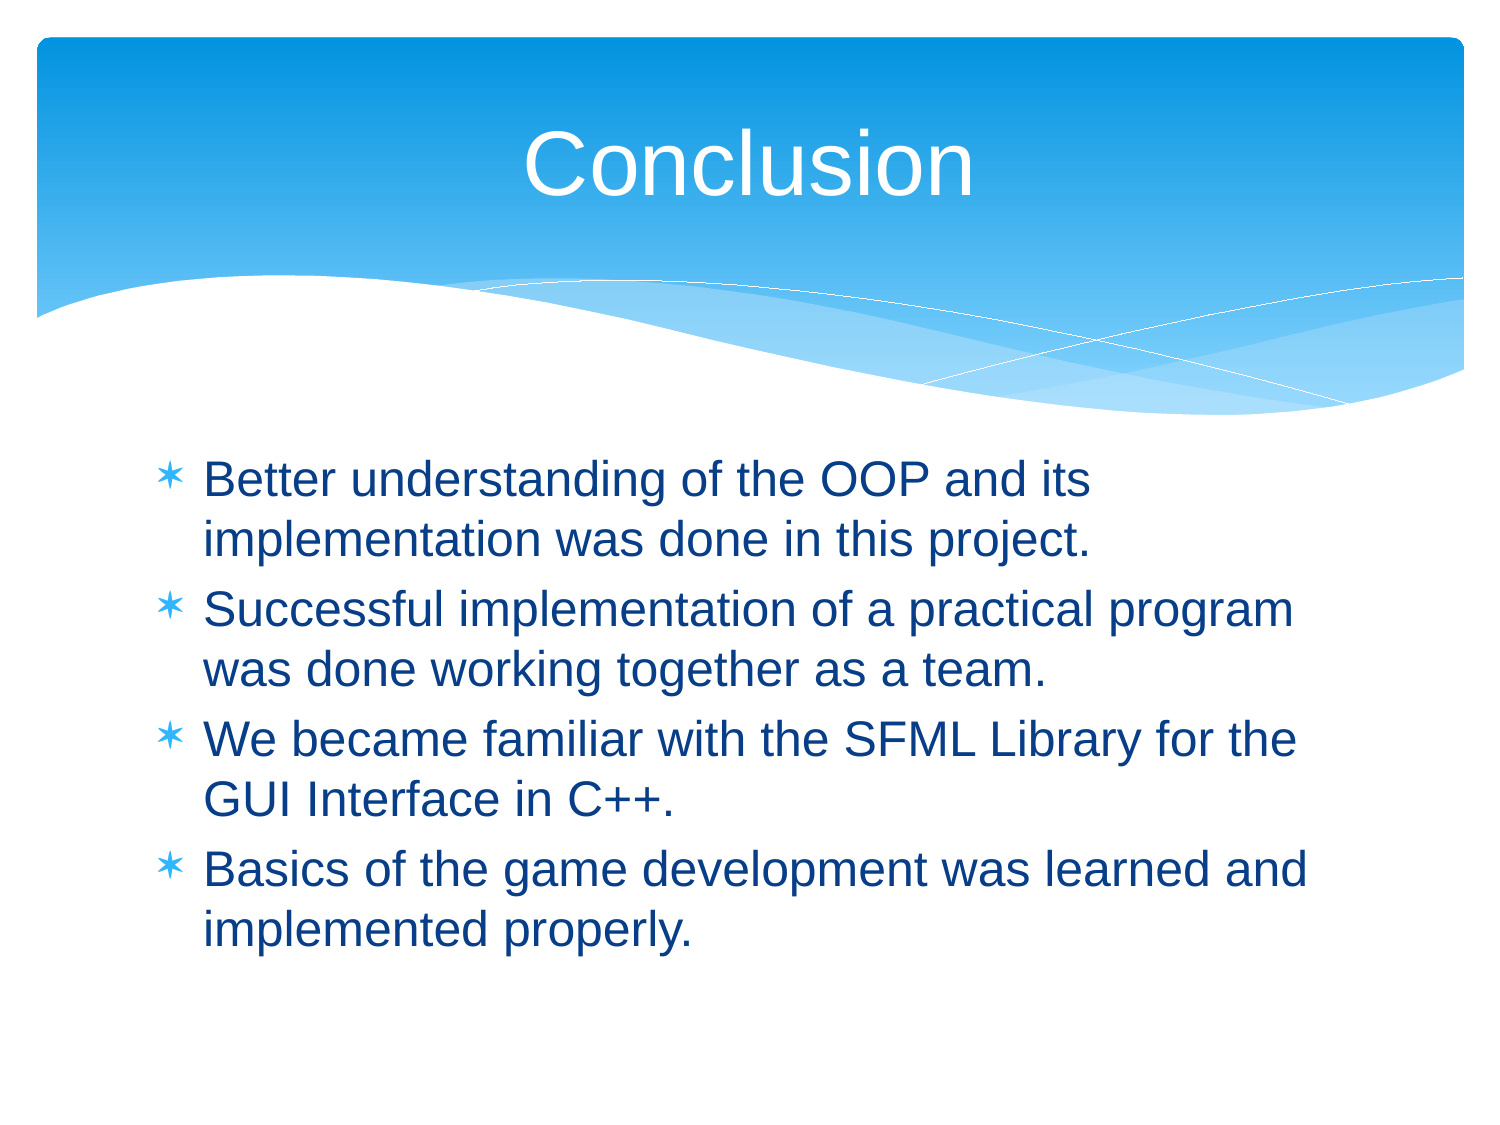

# Conclusion
Better understanding of the OOP and its implementation was done in this project.
Successful implementation of a practical program was done working together as a team.
We became familiar with the SFML Library for the GUI Interface in C++.
Basics of the game development was learned and implemented properly.